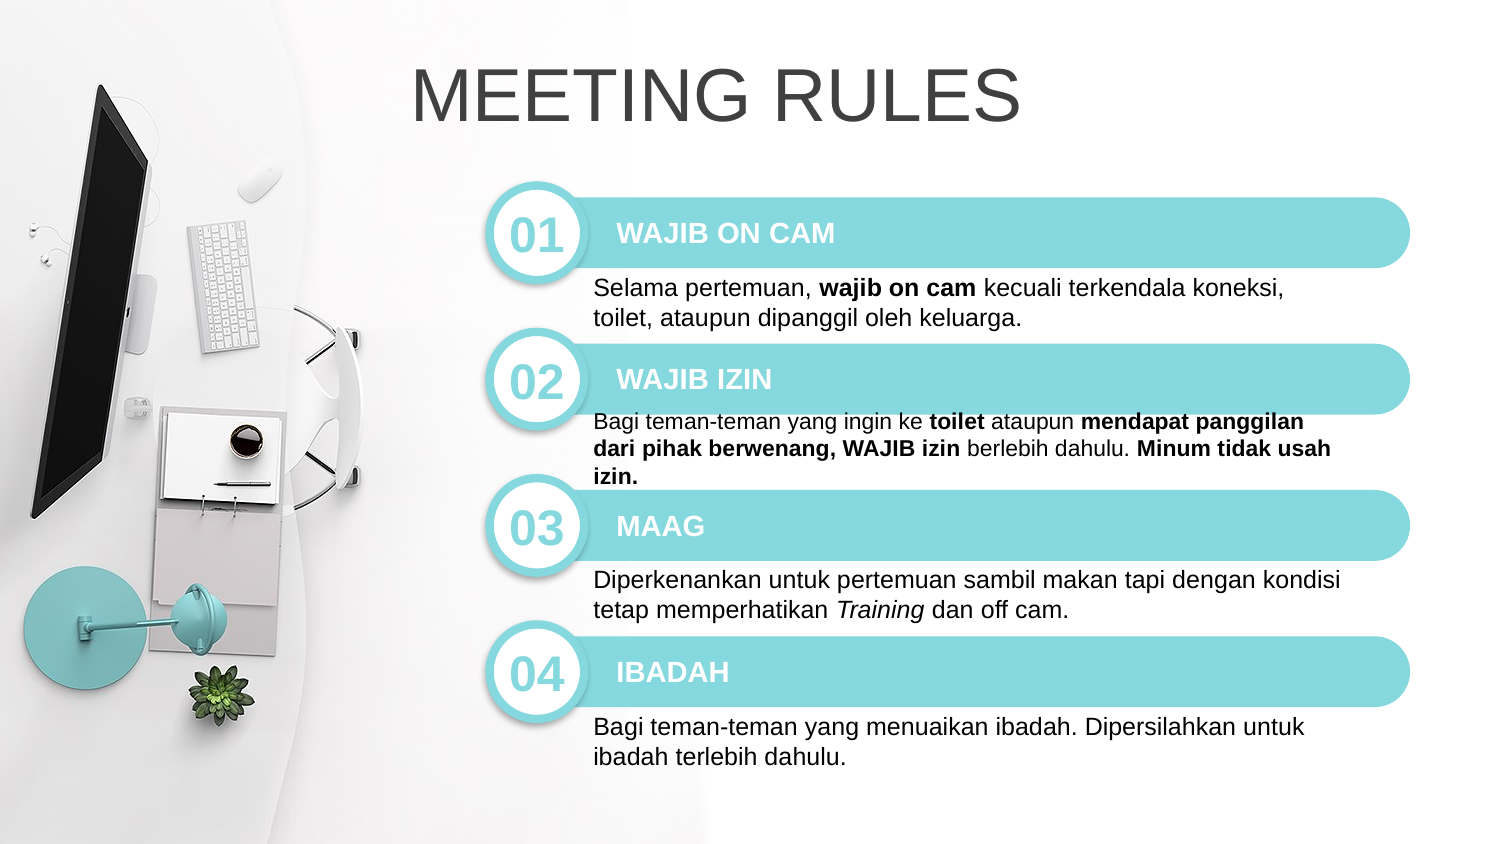

MEETING RULES

01
WAJIB ON CAM
Selama pertemuan, wajib on cam kecuali terkendala koneksi, toilet, ataupun dipanggil oleh keluarga.

02
WAJIB IZIN
Bagi teman-teman yang ingin ke toilet ataupun mendapat panggilan dari pihak berwenang, WAJIB izin berlebih dahulu. Minum tidak usah izin.

03
MAAG
Diperkenankan untuk pertemuan sambil makan tapi dengan kondisi tetap memperhatikan Training dan off cam.

04
IBADAH
Bagi teman-teman yang menuaikan ibadah. Dipersilahkan untuk ibadah terlebih dahulu.